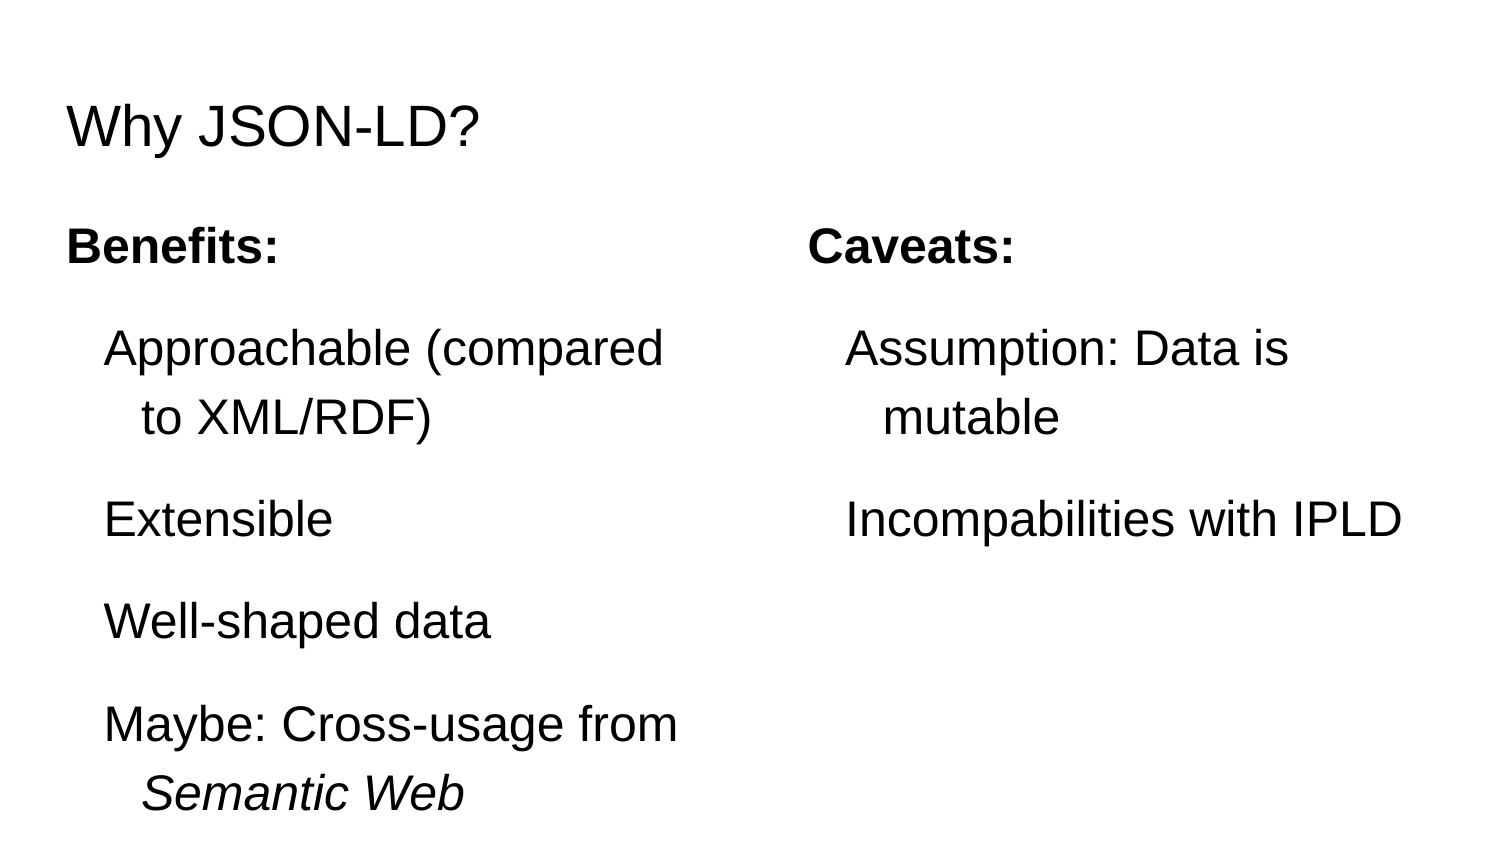

# Why JSON-LD?
Benefits:
Approachable (compared to XML/RDF)
Extensible
Well-shaped data
Maybe: Cross-usage from Semantic Web

Caveats:
Assumption: Data is mutable
Incompabilities with IPLD